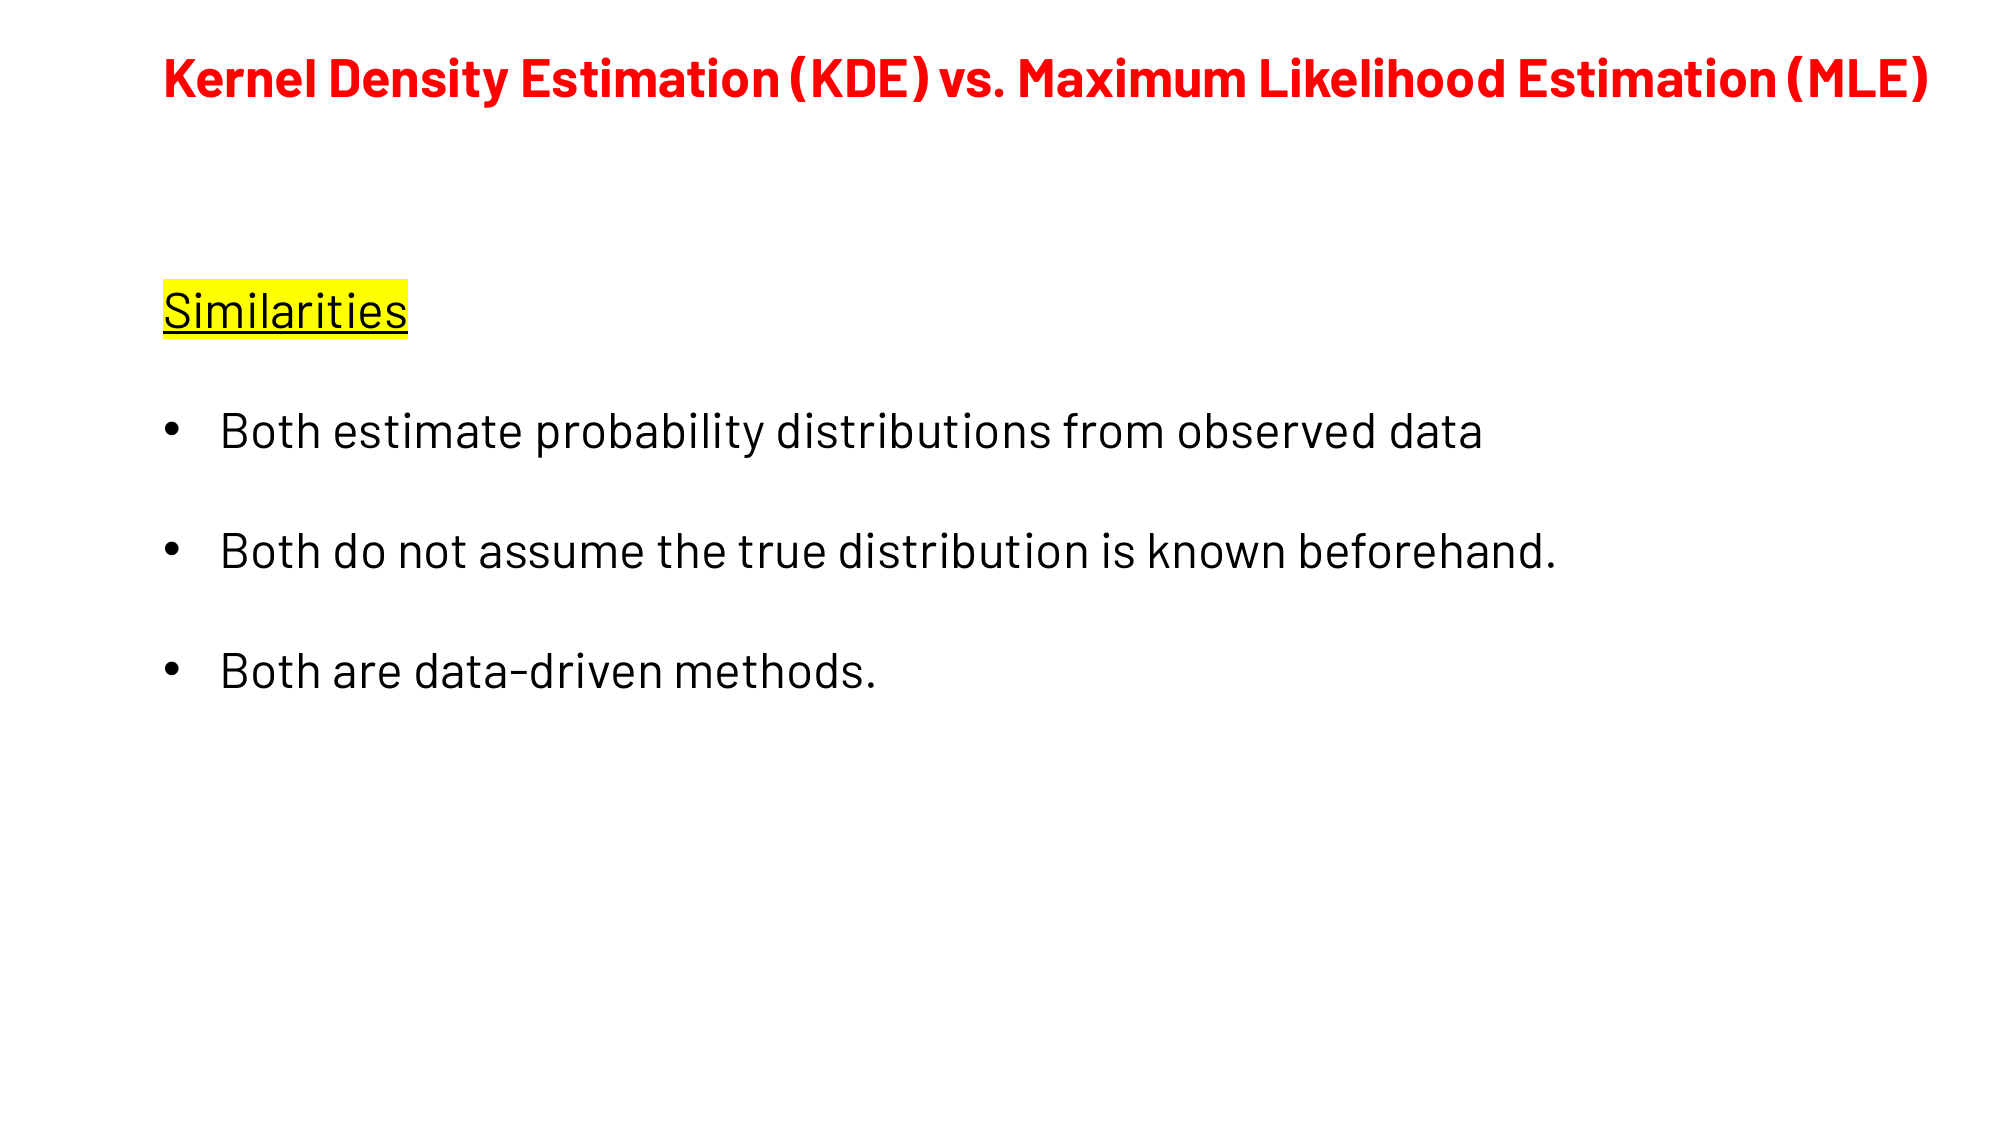

Kernel Density Estimation (KDE) vs. Maximum Likelihood Estimation (MLE)

Similarities

Both estimate probability distributions from observed data

Both do not assume the true distribution is known beforehand.

Both are data-driven methods.